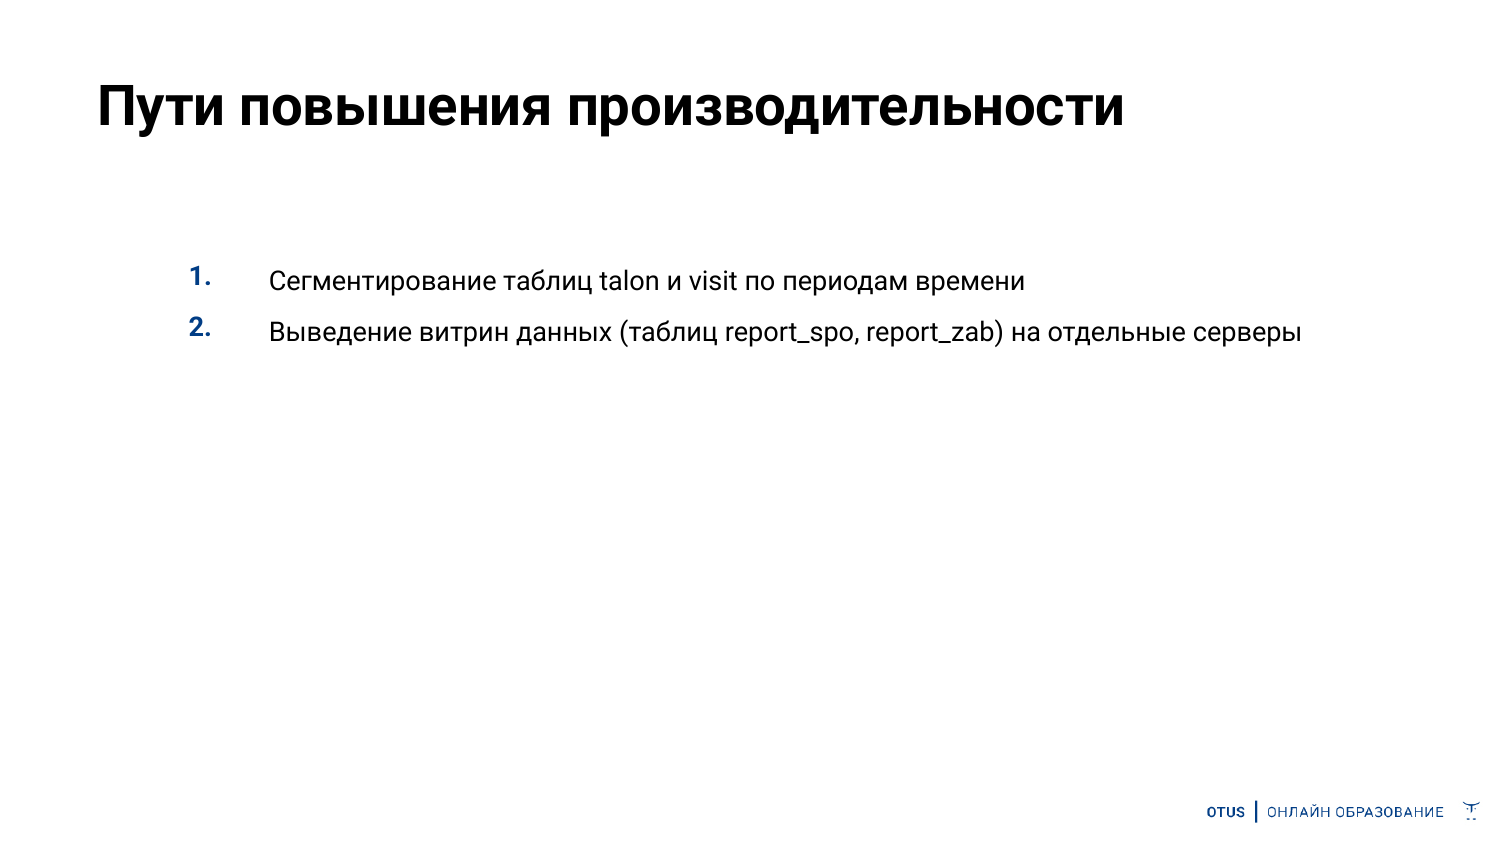

# Пути повышения производительности
| 1. | Сегментирование таблиц talon и visit по периодам времени |
| --- | --- |
| 2. | Выведение витрин данных (таблиц report\_spo, report\_zab) на отдельные серверы |